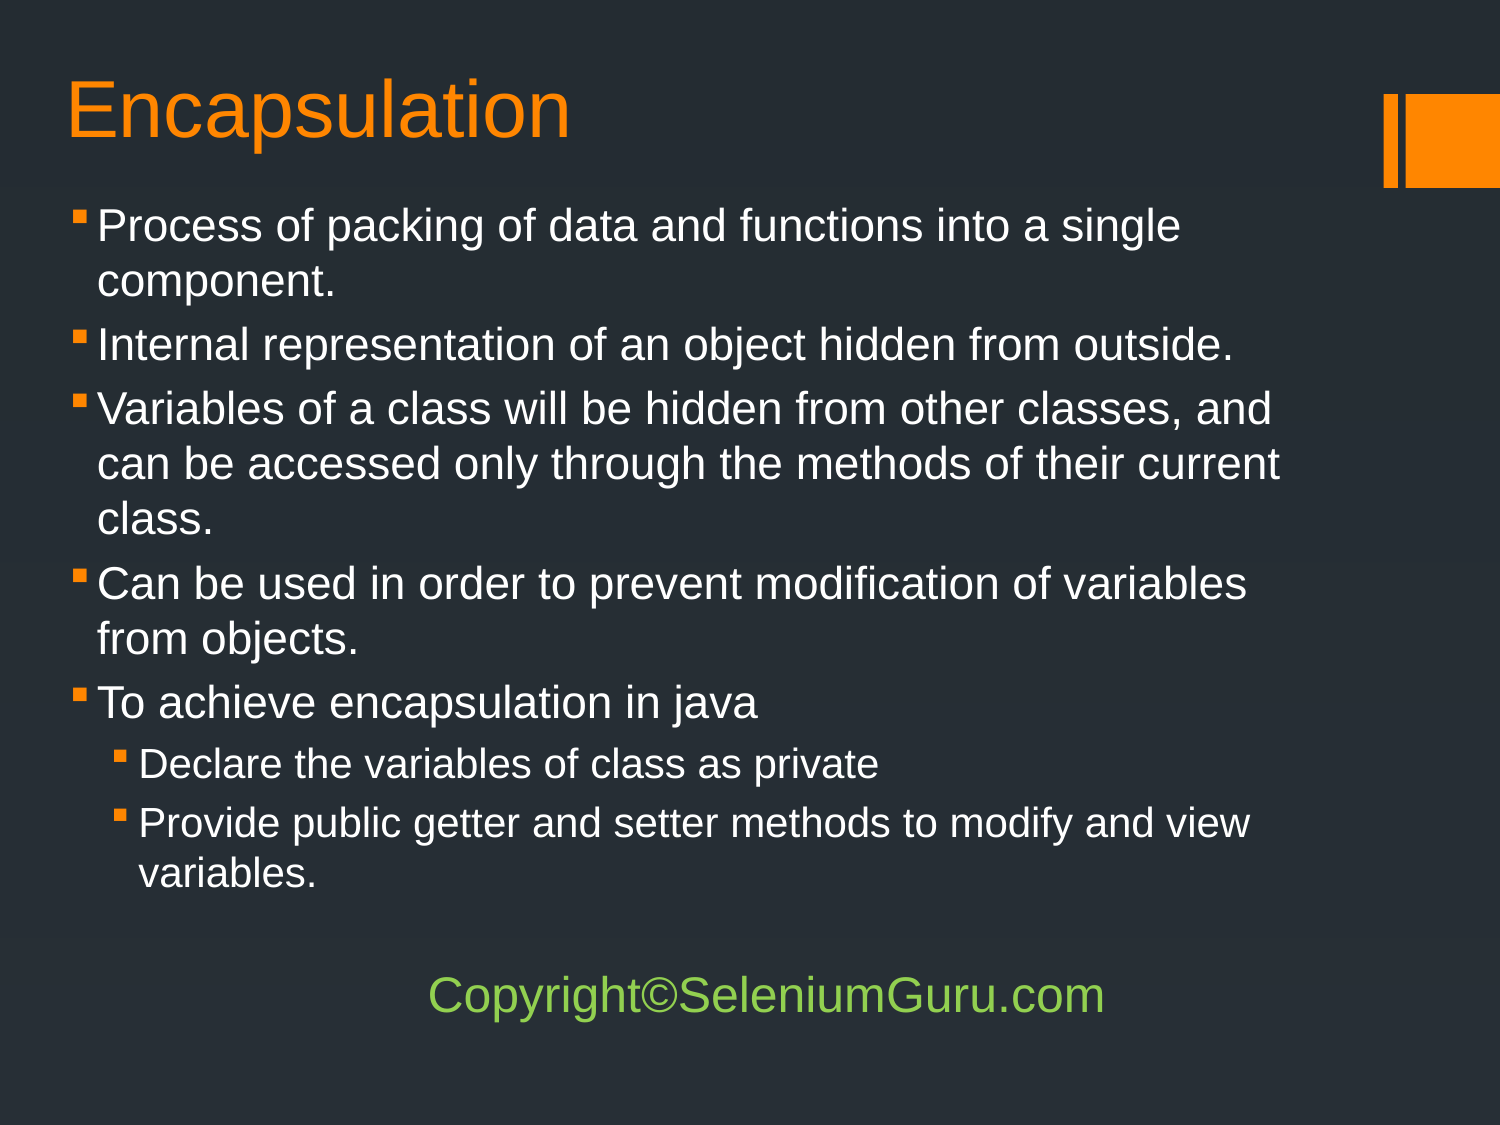

# Encapsulation
Process of packing of data and functions into a single component.
Internal representation of an object hidden from outside.
Variables of a class will be hidden from other classes, and can be accessed only through the methods of their current class.
Can be used in order to prevent modification of variables from objects.
To achieve encapsulation in java
Declare the variables of class as private
Provide public getter and setter methods to modify and view variables.

Copyright©SeleniumGuru.com